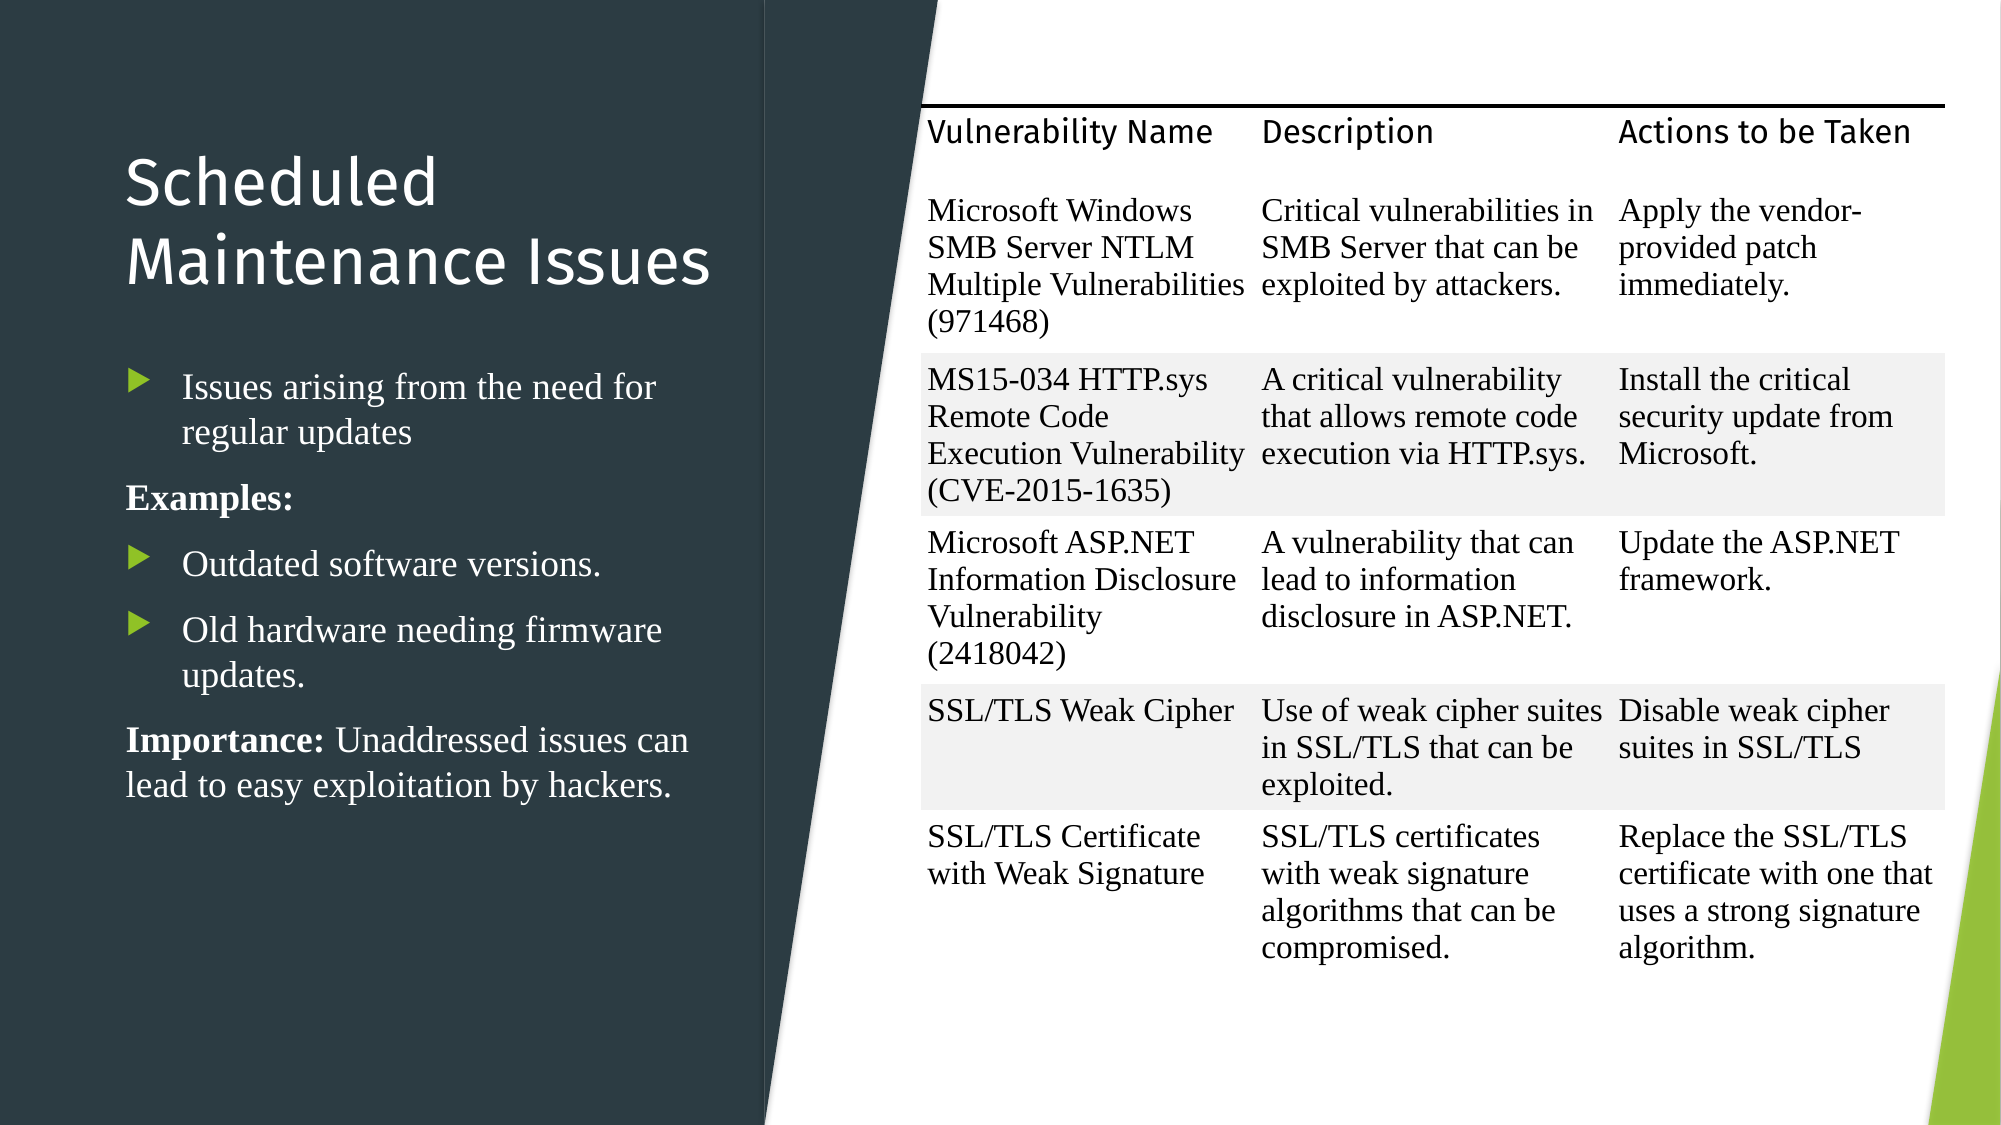

# Scheduled Maintenance Issues
| Vulnerability Name | Description | Actions to be Taken |
| --- | --- | --- |
| Microsoft Windows SMB Server NTLM Multiple Vulnerabilities (971468) | Critical vulnerabilities in SMB Server that can be exploited by attackers. | Apply the vendor-provided patch immediately. |
| MS15-034 HTTP.sys Remote Code Execution Vulnerability (CVE-2015-1635) | A critical vulnerability that allows remote code execution via HTTP.sys. | Install the critical security update from Microsoft. |
| Microsoft ASP.NET Information Disclosure Vulnerability (2418042) | A vulnerability that can lead to information disclosure in ASP.NET. | Update the ASP.NET framework. |
| SSL/TLS Weak Cipher | Use of weak cipher suites in SSL/TLS that can be exploited. | Disable weak cipher suites in SSL/TLS |
| SSL/TLS Certificate with Weak Signature | SSL/TLS certificates with weak signature algorithms that can be compromised. | Replace the SSL/TLS certificate with one that uses a strong signature algorithm. |
Issues arising from the need for regular updates
Examples:
Outdated software versions.
Old hardware needing firmware updates.
Importance: Unaddressed issues can lead to easy exploitation by hackers.